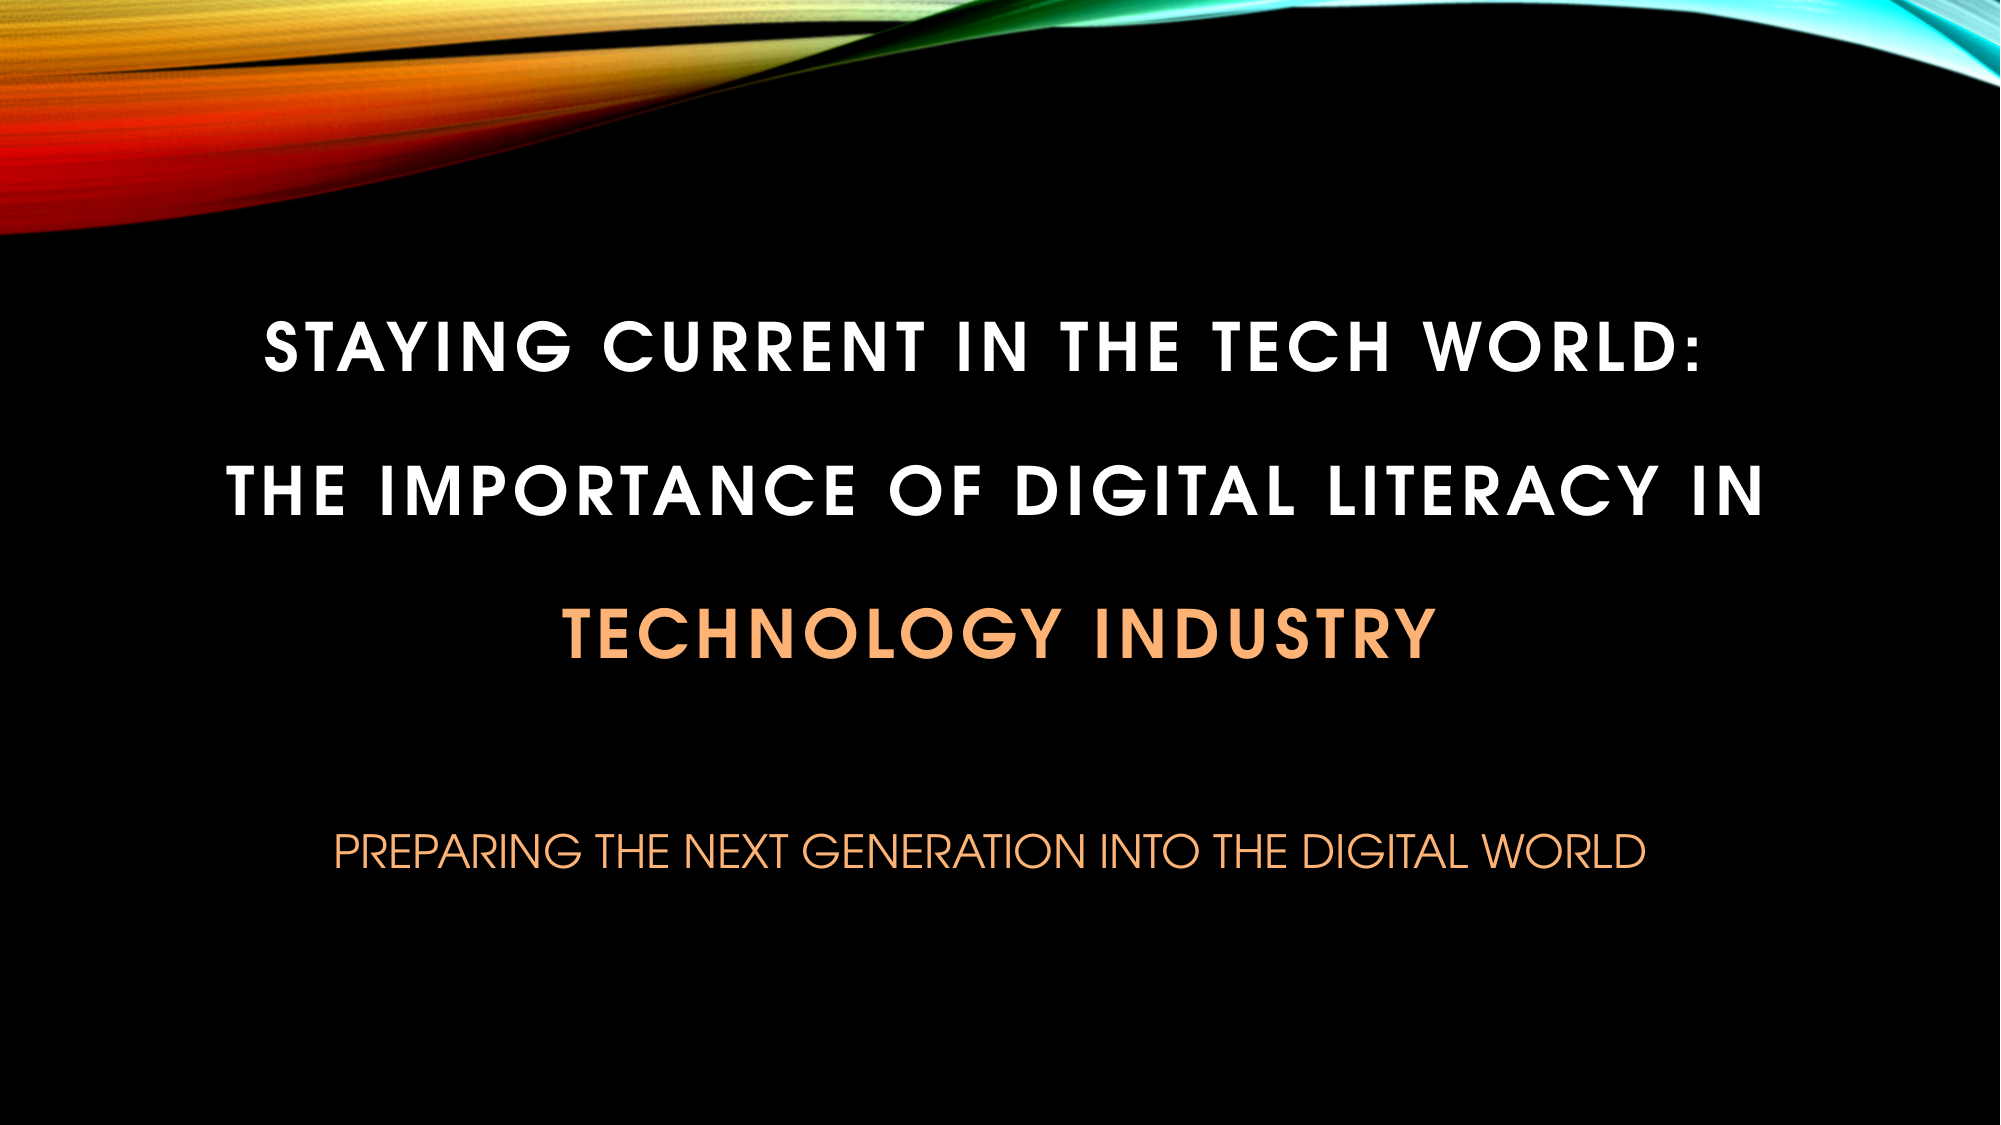

# Staying Current in the Tech World: The Importance of Digital Literacy In Technology Industry
PREPARING THE NEXT GENERATION INTO THE DIGITAL WORLD